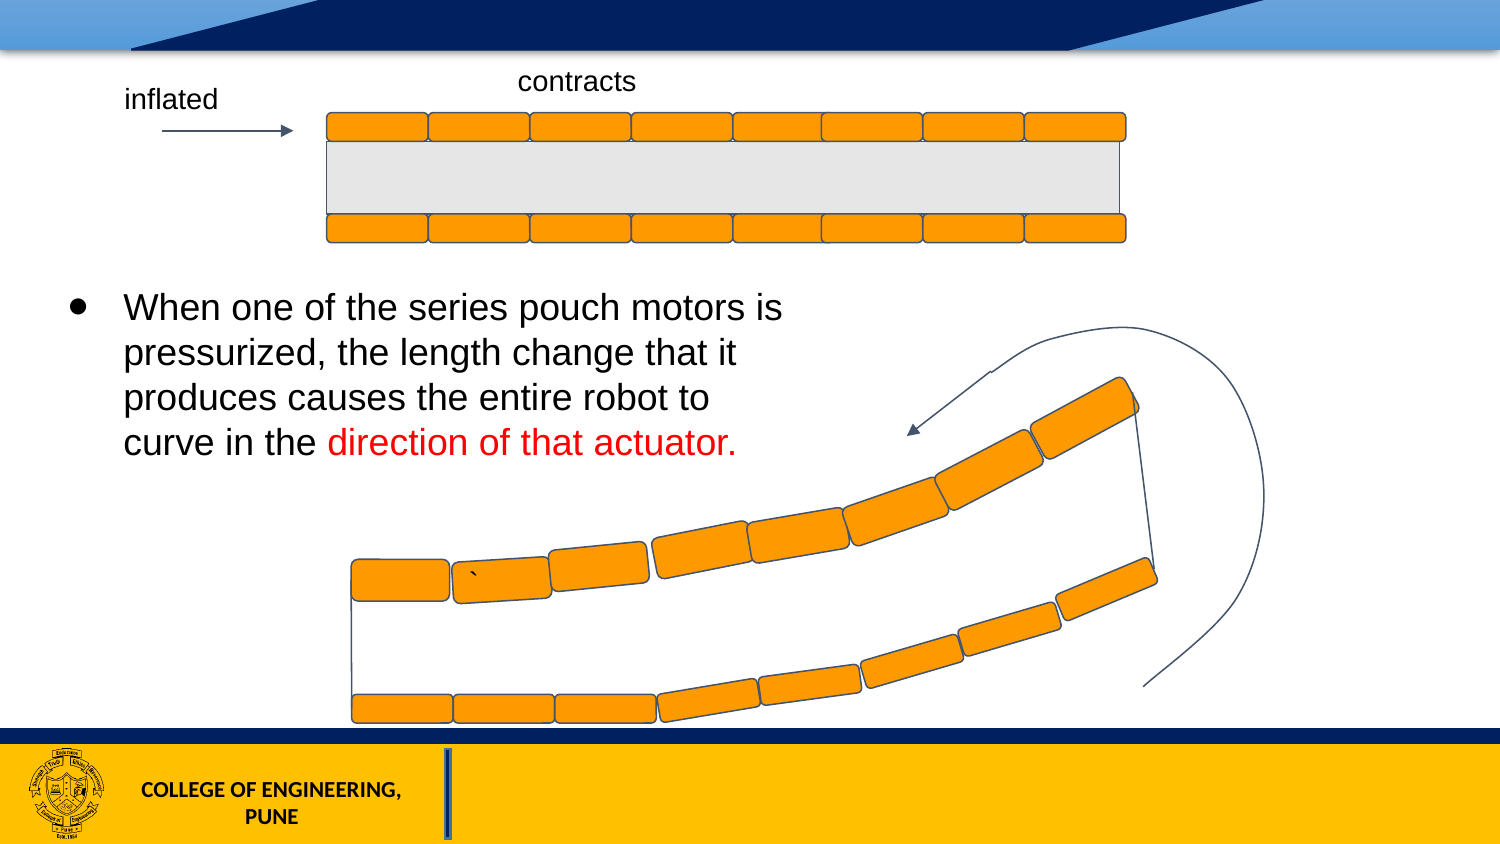

contracts
inflated

When one of the series pouch motors is pressurized, the length change that it produces causes the entire robot to curve in the direction of that actuator.

`